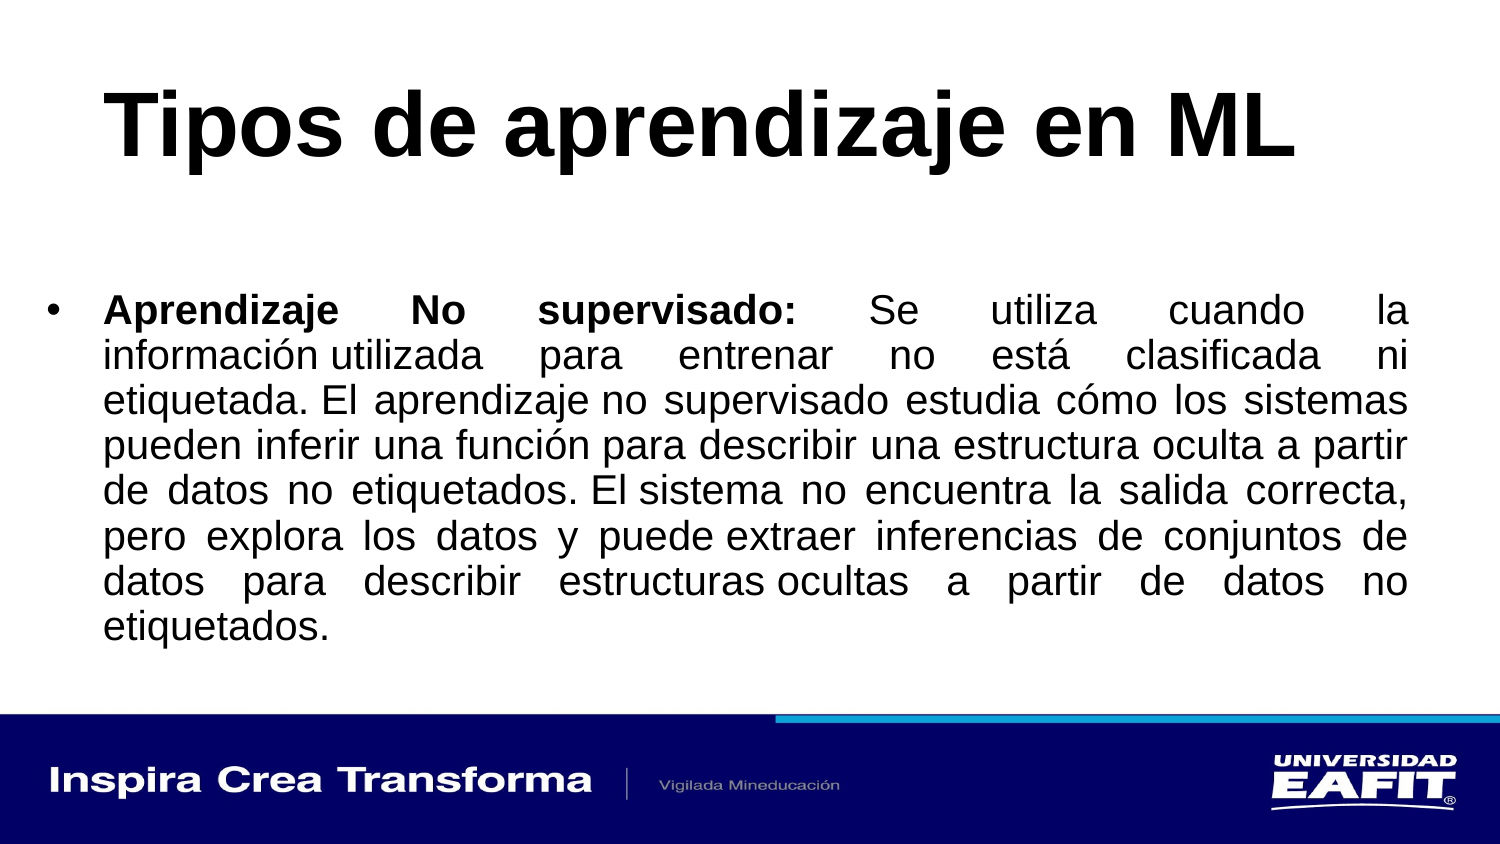

# Tipos de aprendizaje en ML

Aprendizaje No supervisado: Se utiliza cuando la información utilizada para entrenar no está clasificada ni etiquetada. El aprendizaje no supervisado estudia cómo los sistemas pueden inferir una función para describir una estructura oculta a partir de datos no etiquetados. El sistema no encuentra la salida correcta, pero explora los datos y puede extraer inferencias de conjuntos de datos para describir estructuras ocultas a partir de datos no etiquetados.